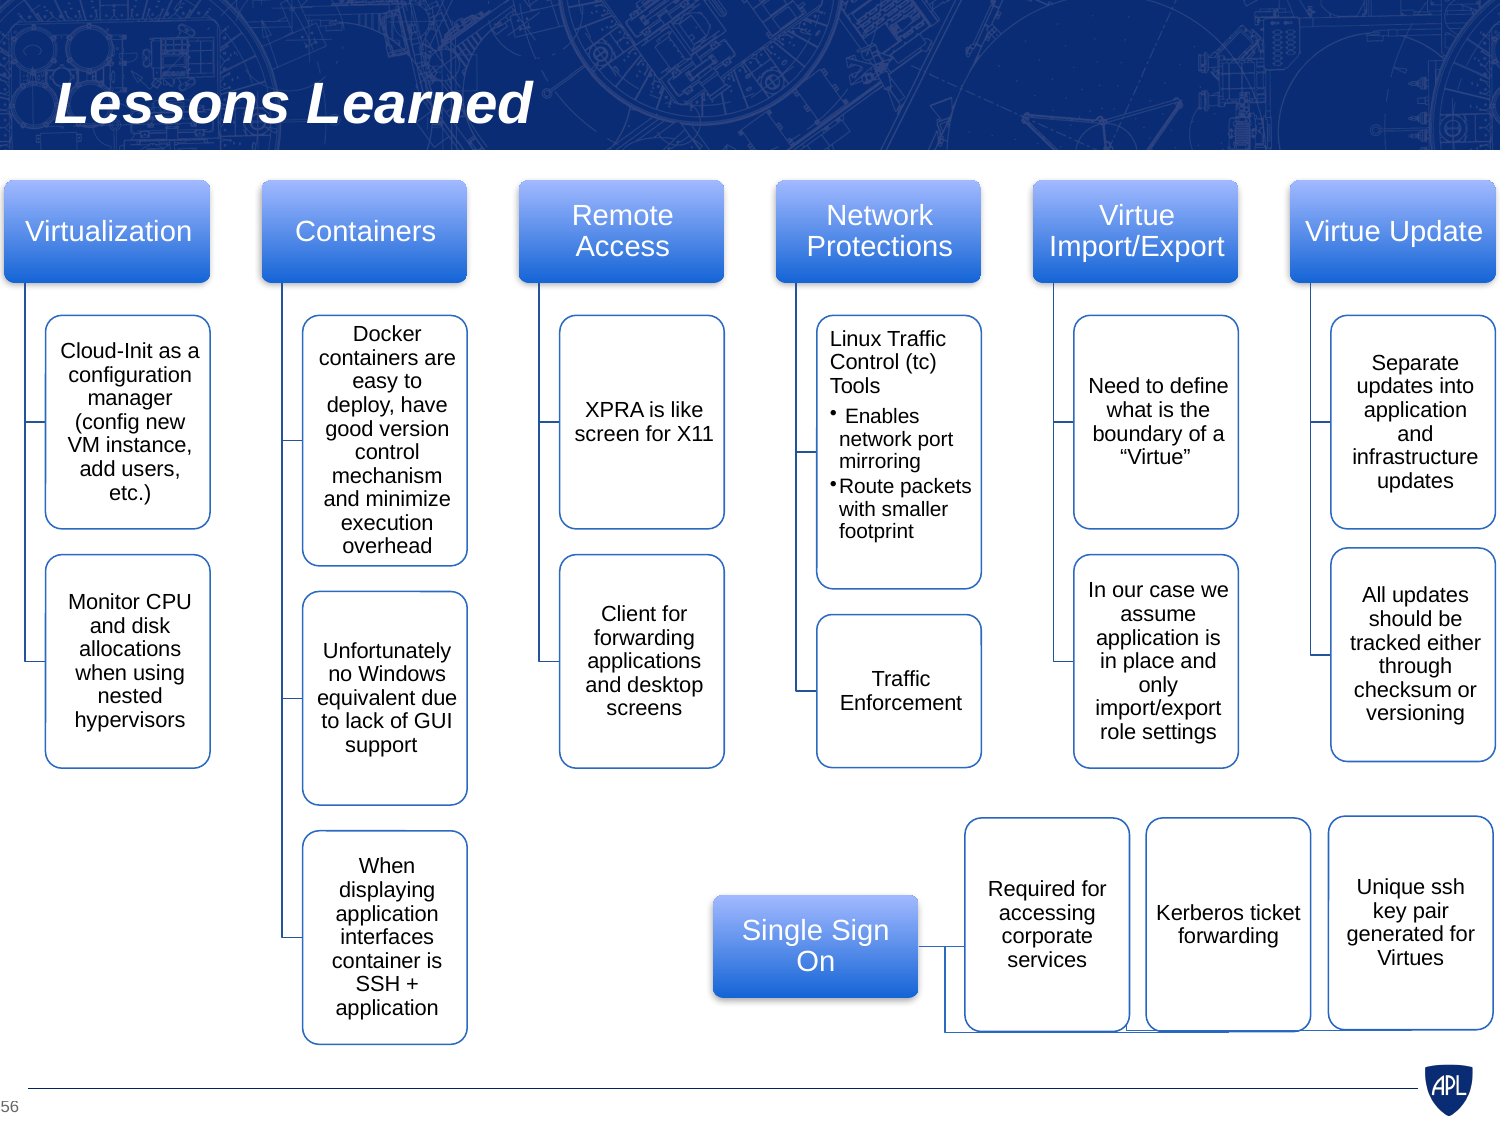

# Lessons Learned
Virtualization
Cloud-Init as a configuration manager (config new VM instance, add users, etc.)
Monitor CPU and disk allocations when using nested hypervisors
Containers
Docker containers are easy to deploy, have good version control mechanism and minimize execution overhead
Unfortunately no Windows equivalent due to lack of GUI support
When displaying application interfaces container is SSH + application
Remote Access
XPRA is like screen for X11
Client for forwarding applications and desktop screens
Network Protections
Linux Traffic Control (tc) Tools
 Enables network port mirroring
Route packets with smaller footprint
Traffic Enforcement
Virtue Import/Export
Need to define what is the boundary of a “Virtue”
In our case we assume application is in place and only import/export role settings
Virtue Update
Separate updates into application and infrastructure updates
All updates should be tracked either through checksum or versioning

Unique ssh key pair generated for Virtues

Required for accessing corporate services

Kerberos ticket forwarding

Single Sign On